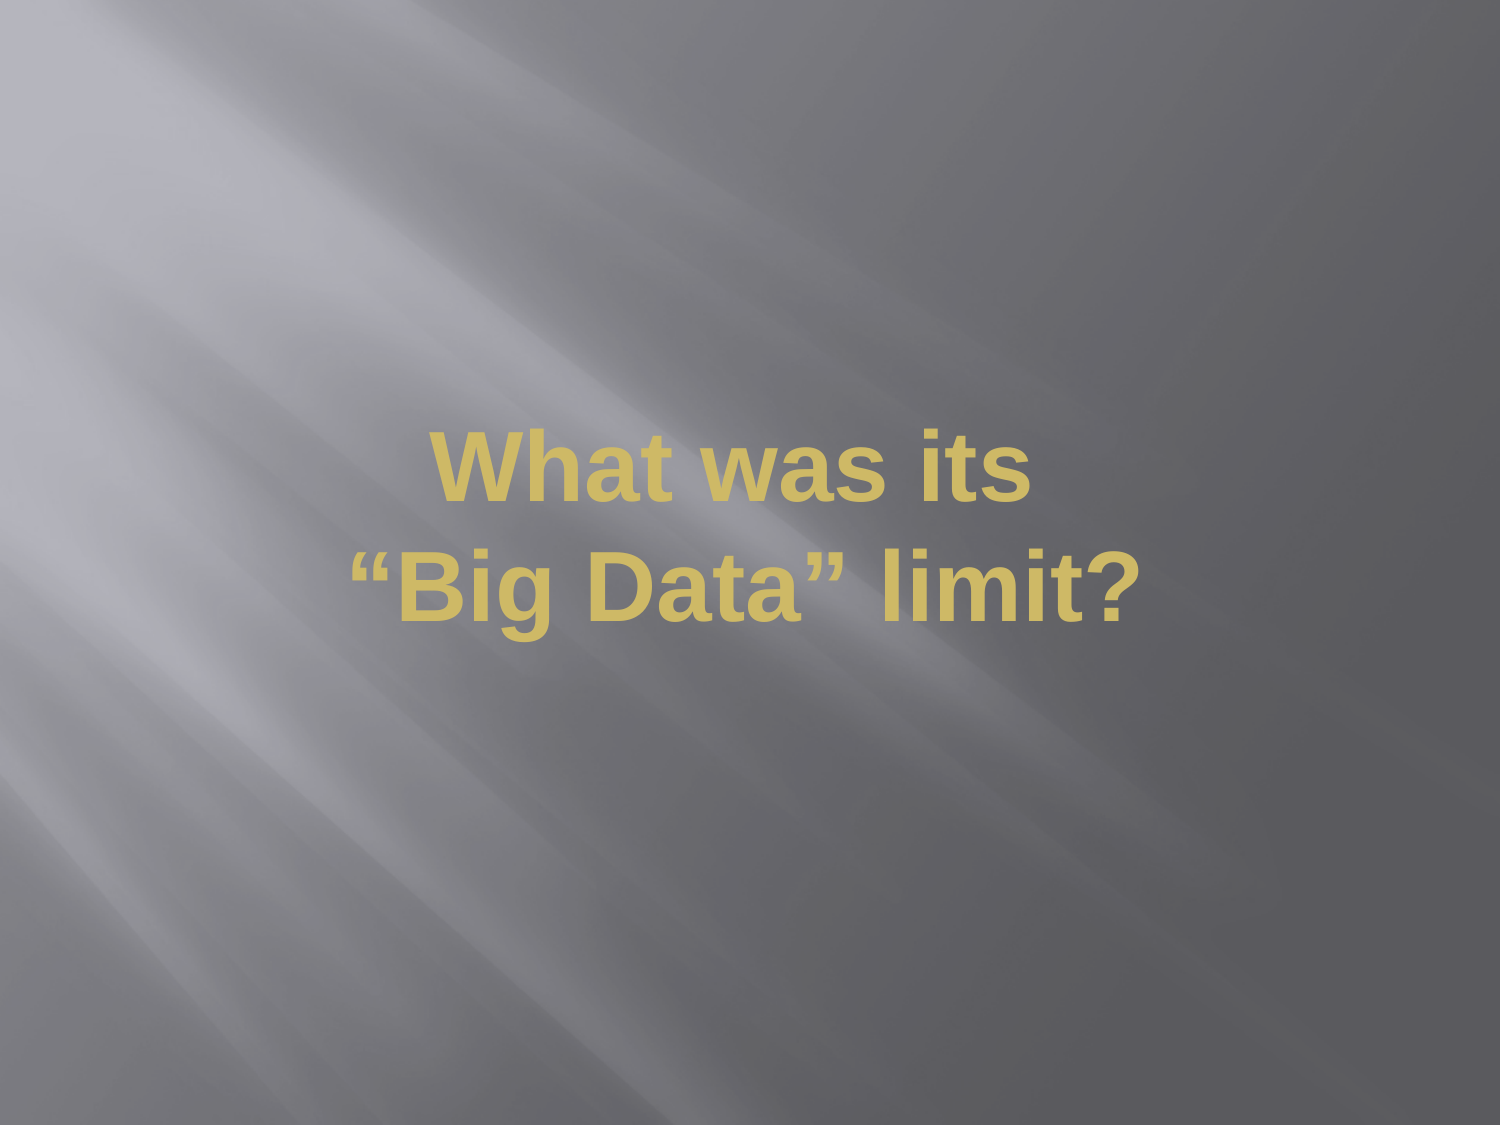

# What was its “Big Data” limit?